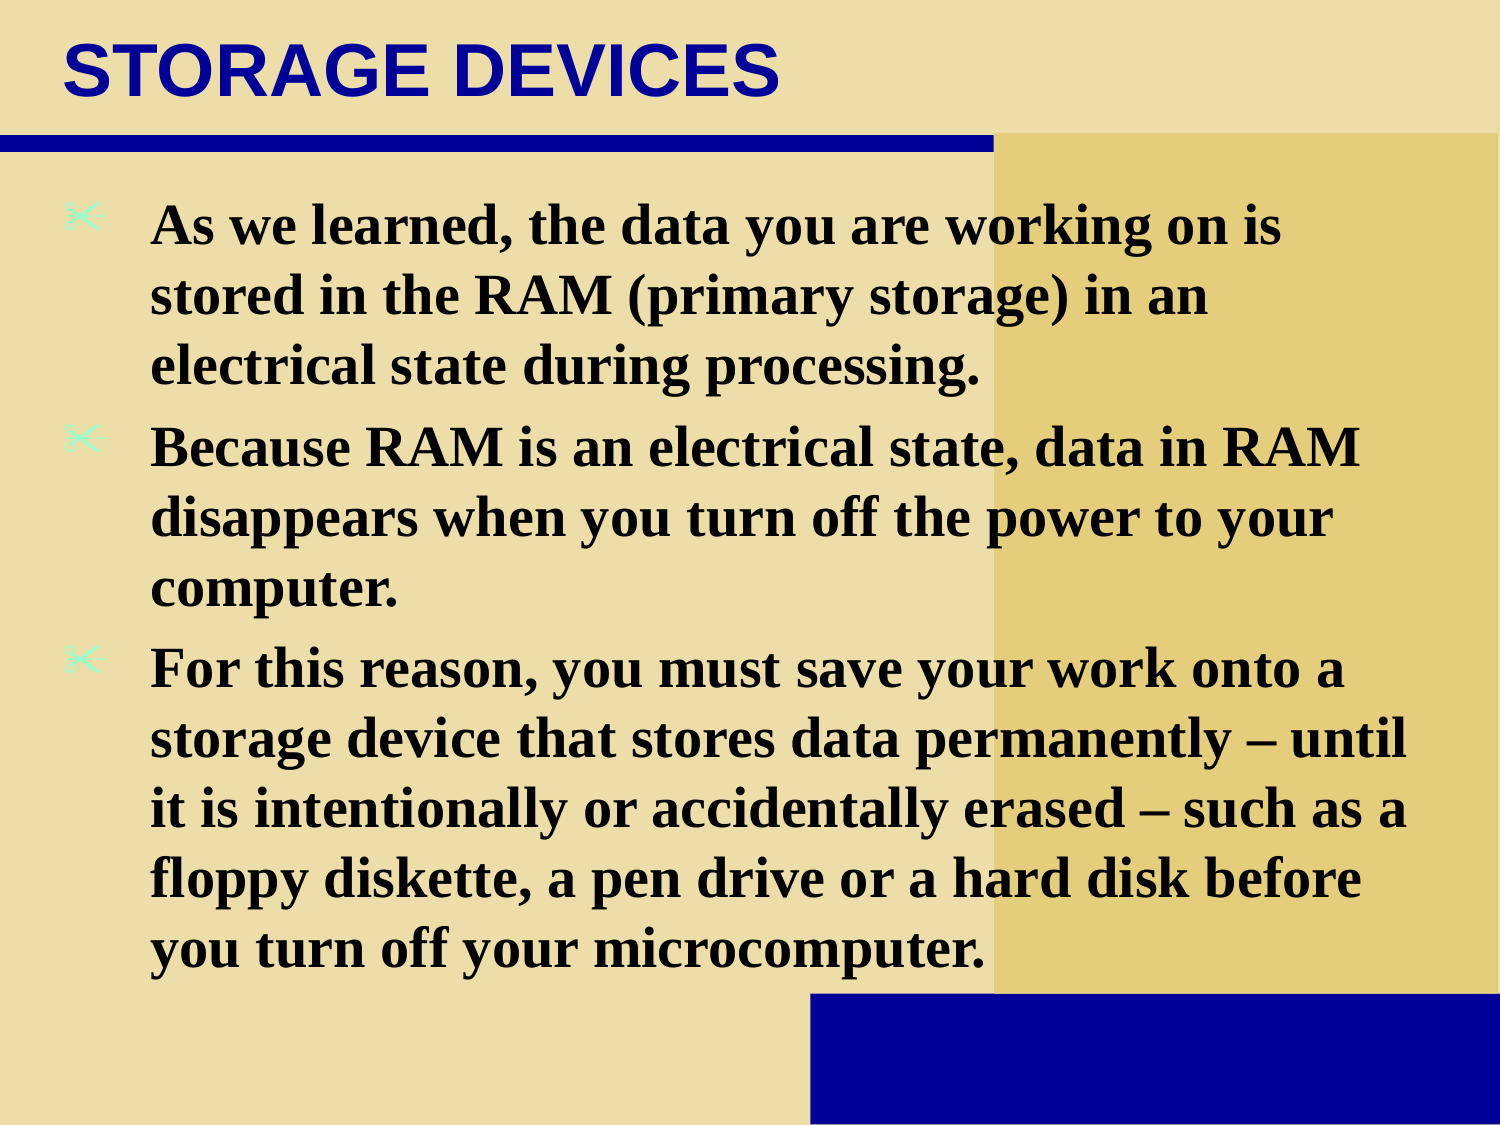

# STORAGE DEVICES
As we learned, the data you are working on is stored in the RAM (primary storage) in an electrical state during processing.
Because RAM is an electrical state, data in RAM disappears when you turn off the power to your computer.
For this reason, you must save your work onto a storage device that stores data permanently – until it is intentionally or accidentally erased – such as a floppy diskette, a pen drive or a hard disk before you turn off your microcomputer.